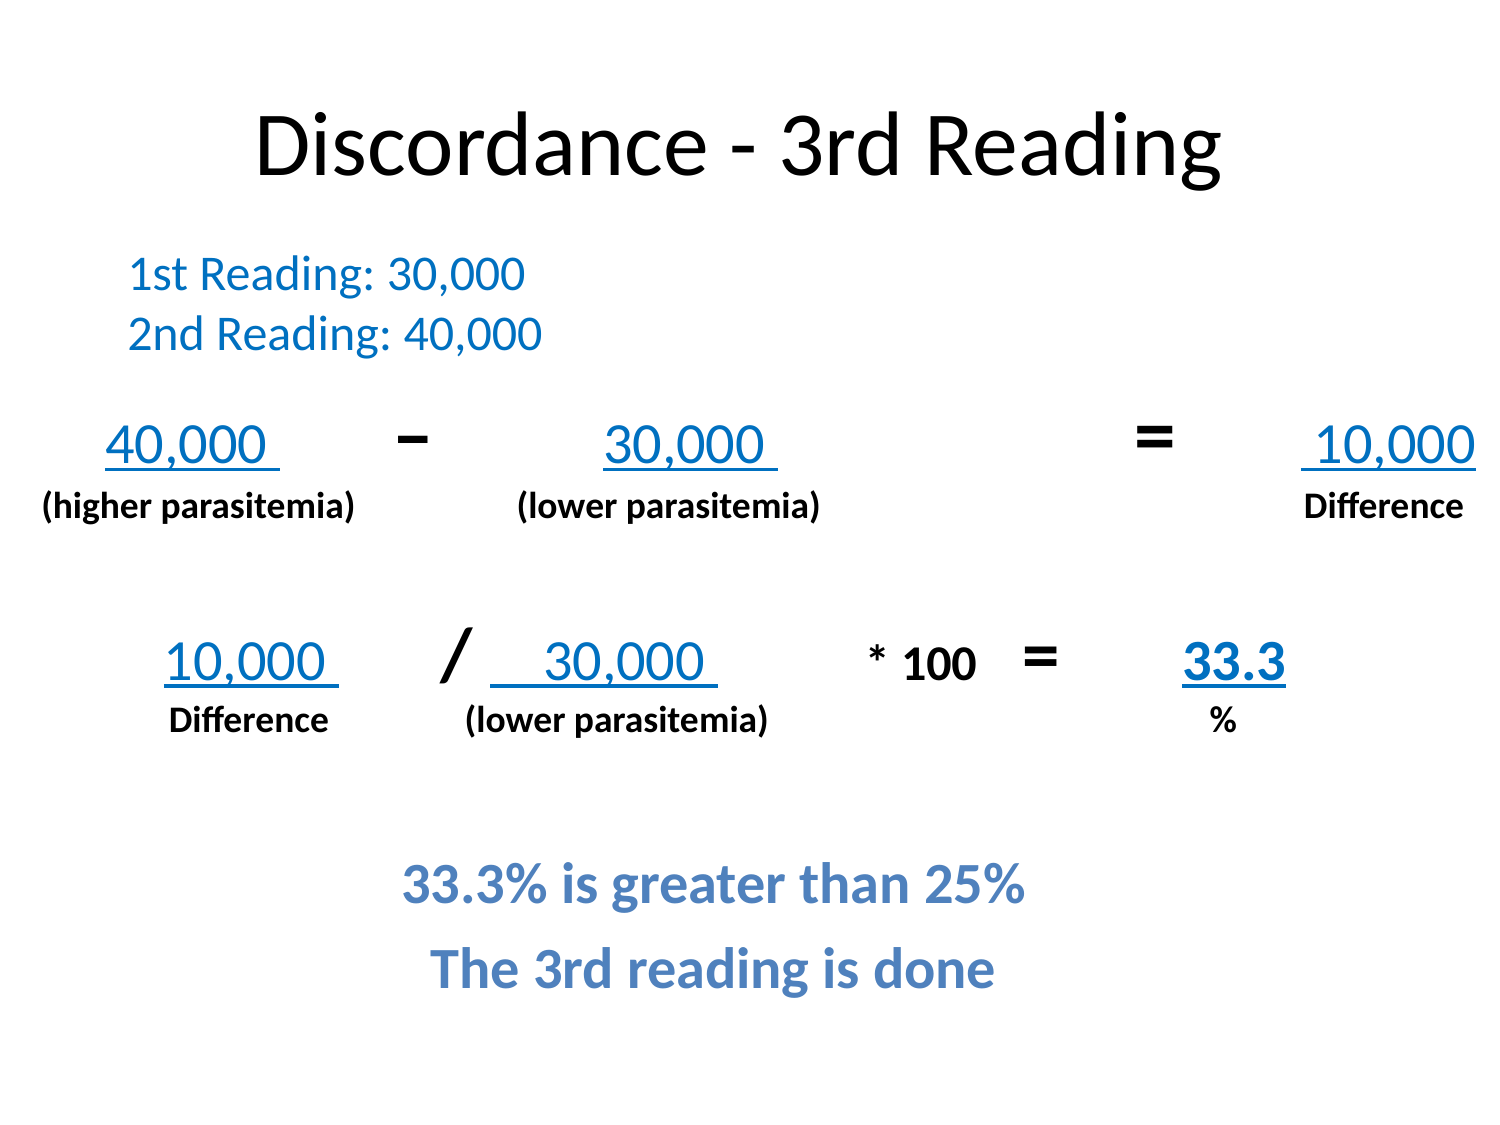

# Discordance - 3rd Reading
1st Reading: 30,000
2nd Reading: 40,000
       40,000       –         30,000                    =          10,000
         (higher parasitemia)                   (lower parasitemia)                                                         Difference

10,000       /     30,000              * 100   =         33.3
                        Difference                (lower parasitemia)                                                    %
33.3% is greater than 25%
The 3rd reading is done